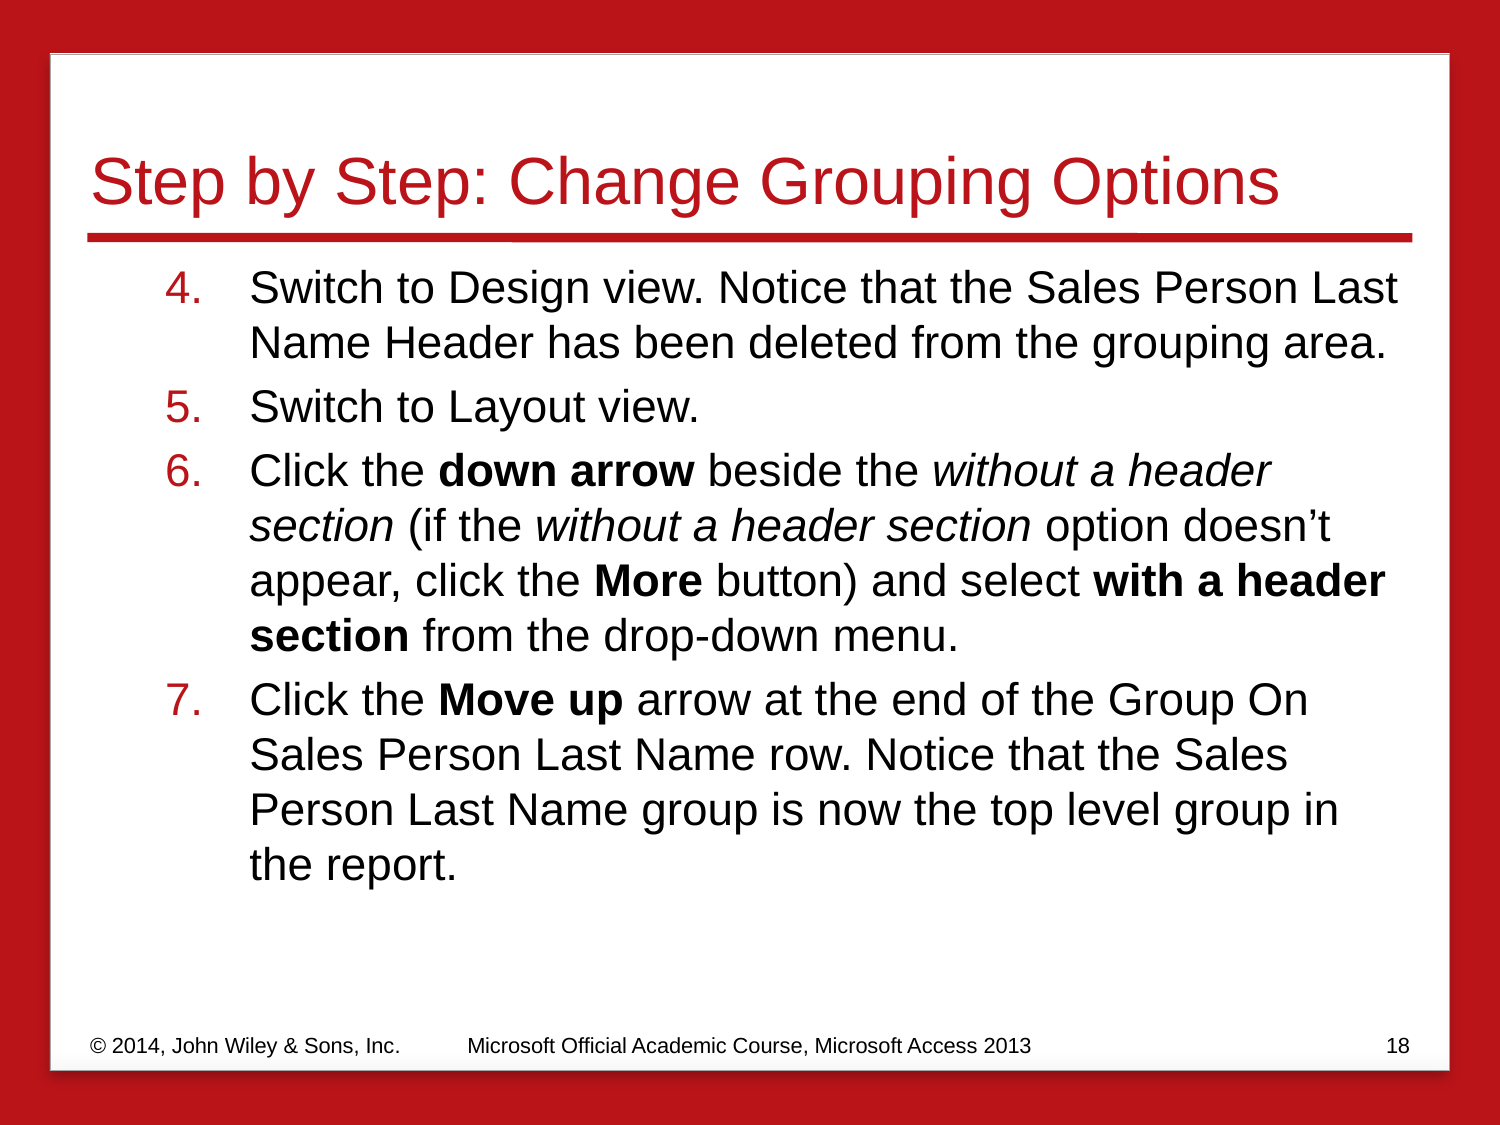

# Step by Step: Change Grouping Options
Switch to Design view. Notice that the Sales Person Last Name Header has been deleted from the grouping area.
Switch to Layout view.
Click the down arrow beside the without a header section (if the without a header section option doesn’t appear, click the More button) and select with a header section from the drop-down menu.
Click the Move up arrow at the end of the Group On Sales Person Last Name row. Notice that the Sales Person Last Name group is now the top level group in the report.
© 2014, John Wiley & Sons, Inc.
Microsoft Official Academic Course, Microsoft Access 2013
18